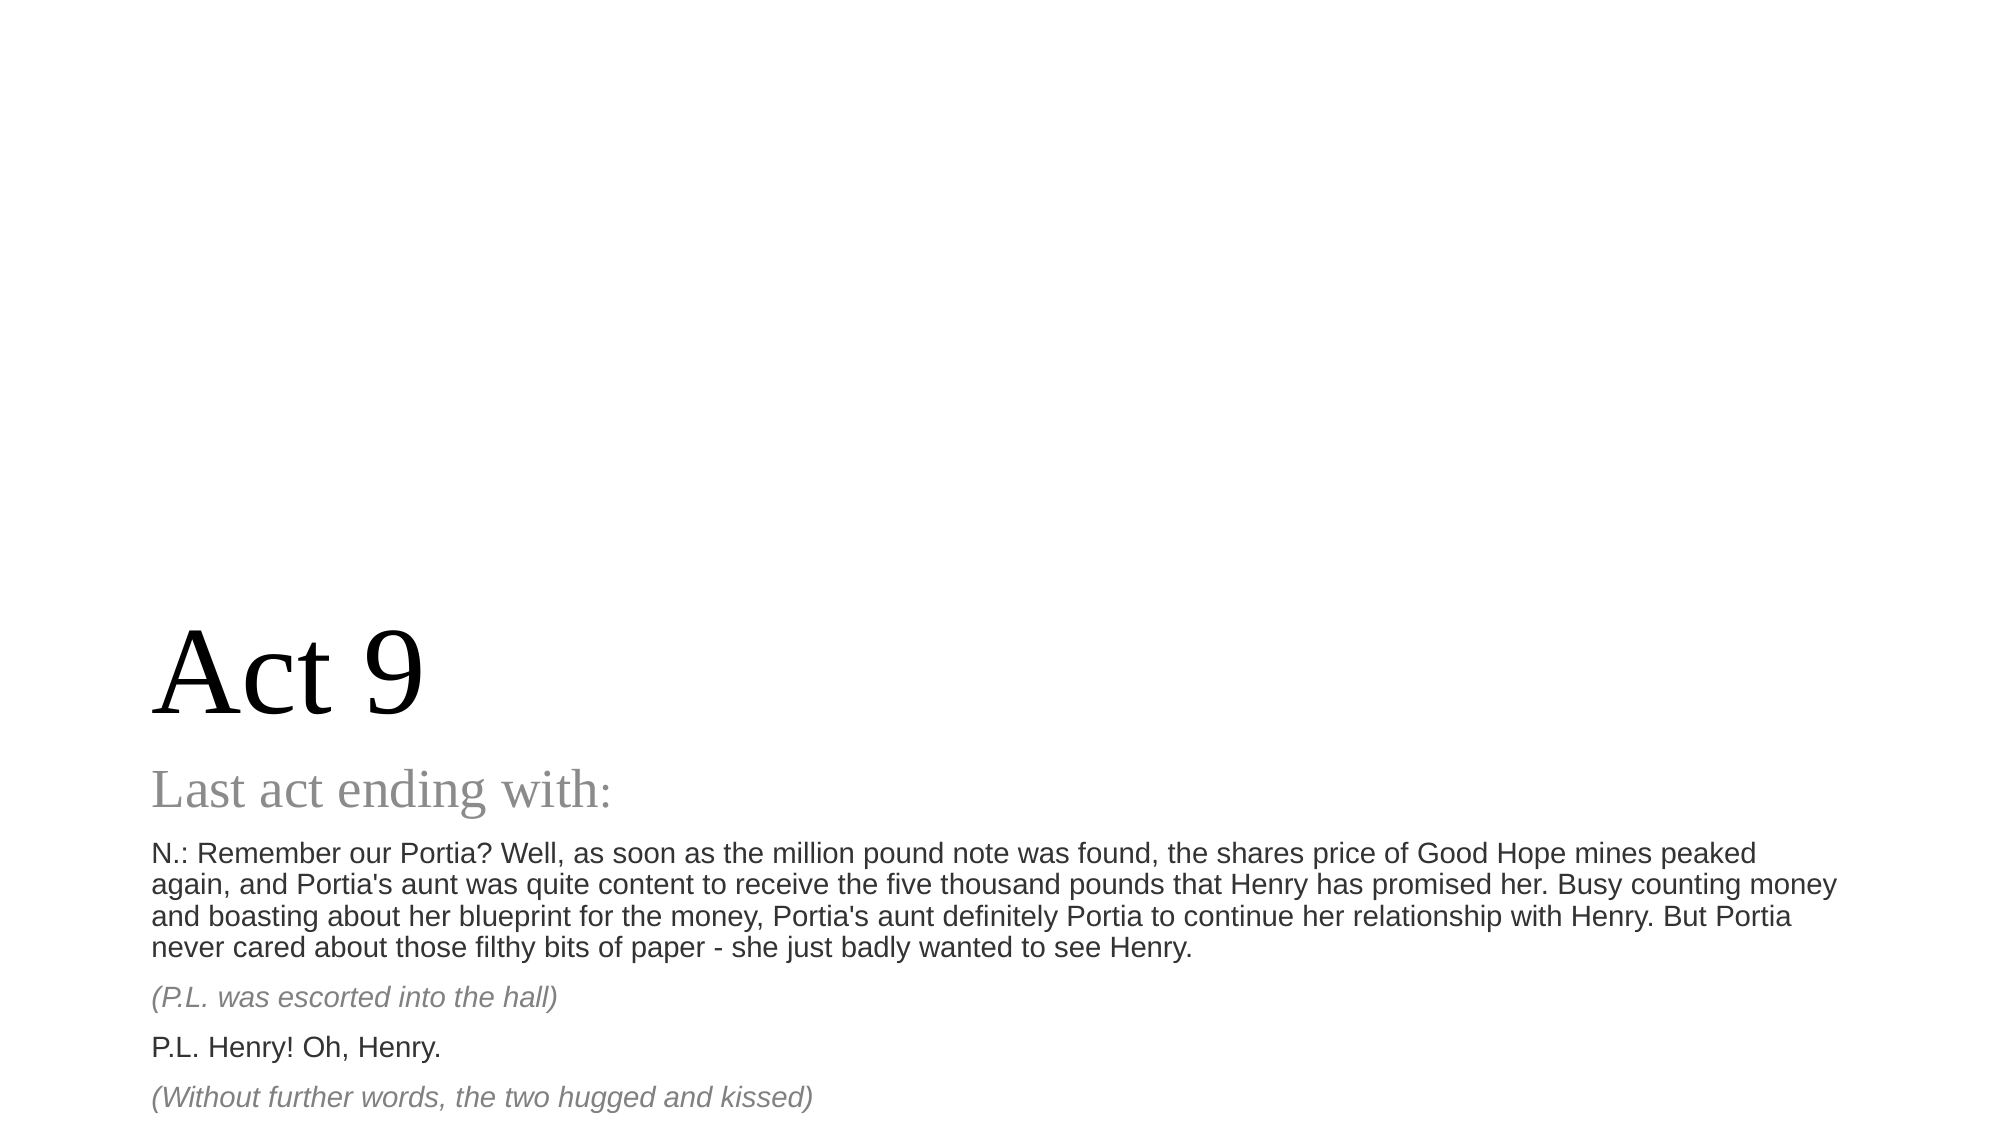

# Act 9
Last act ending with:
N.: Remember our Portia? Well, as soon as the million pound note was found, the shares price of Good Hope mines peaked again, and Portia's aunt was quite content to receive the five thousand pounds that Henry has promised her. Busy counting money and boasting about her blueprint for the money, Portia's aunt definitely Portia to continue her relationship with Henry. But Portia never cared about those filthy bits of paper - she just badly wanted to see Henry.
(P.L. was escorted into the hall)
P.L. Henry! Oh, Henry.
(Without further words, the two hugged and kissed)